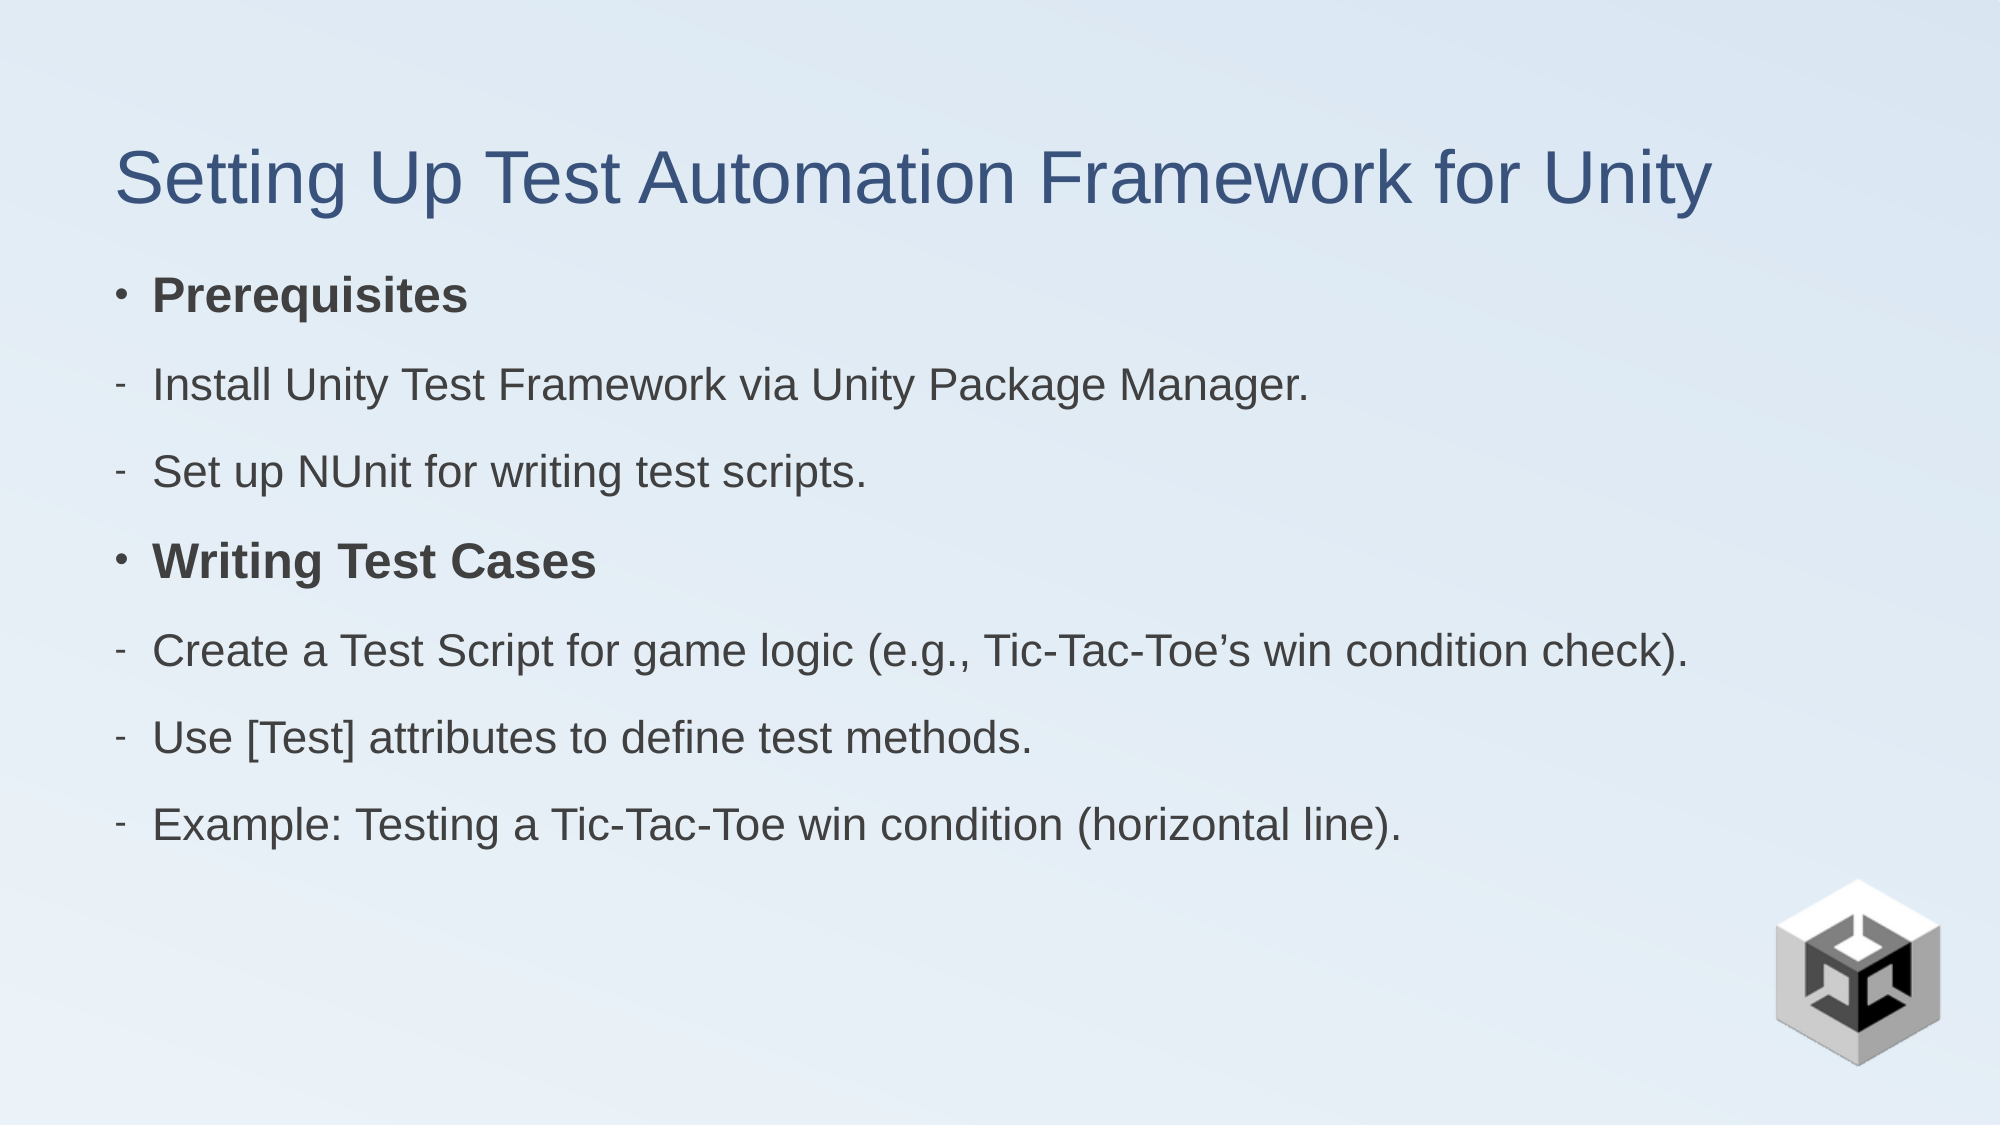

# Setting Up Test Automation Framework for Unity
Prerequisites
Install Unity Test Framework via Unity Package Manager.
Set up NUnit for writing test scripts.
Writing Test Cases
Create a Test Script for game logic (e.g., Tic-Tac-Toe’s win condition check).
Use [Test] attributes to define test methods.
Example: Testing a Tic-Tac-Toe win condition (horizontal line).